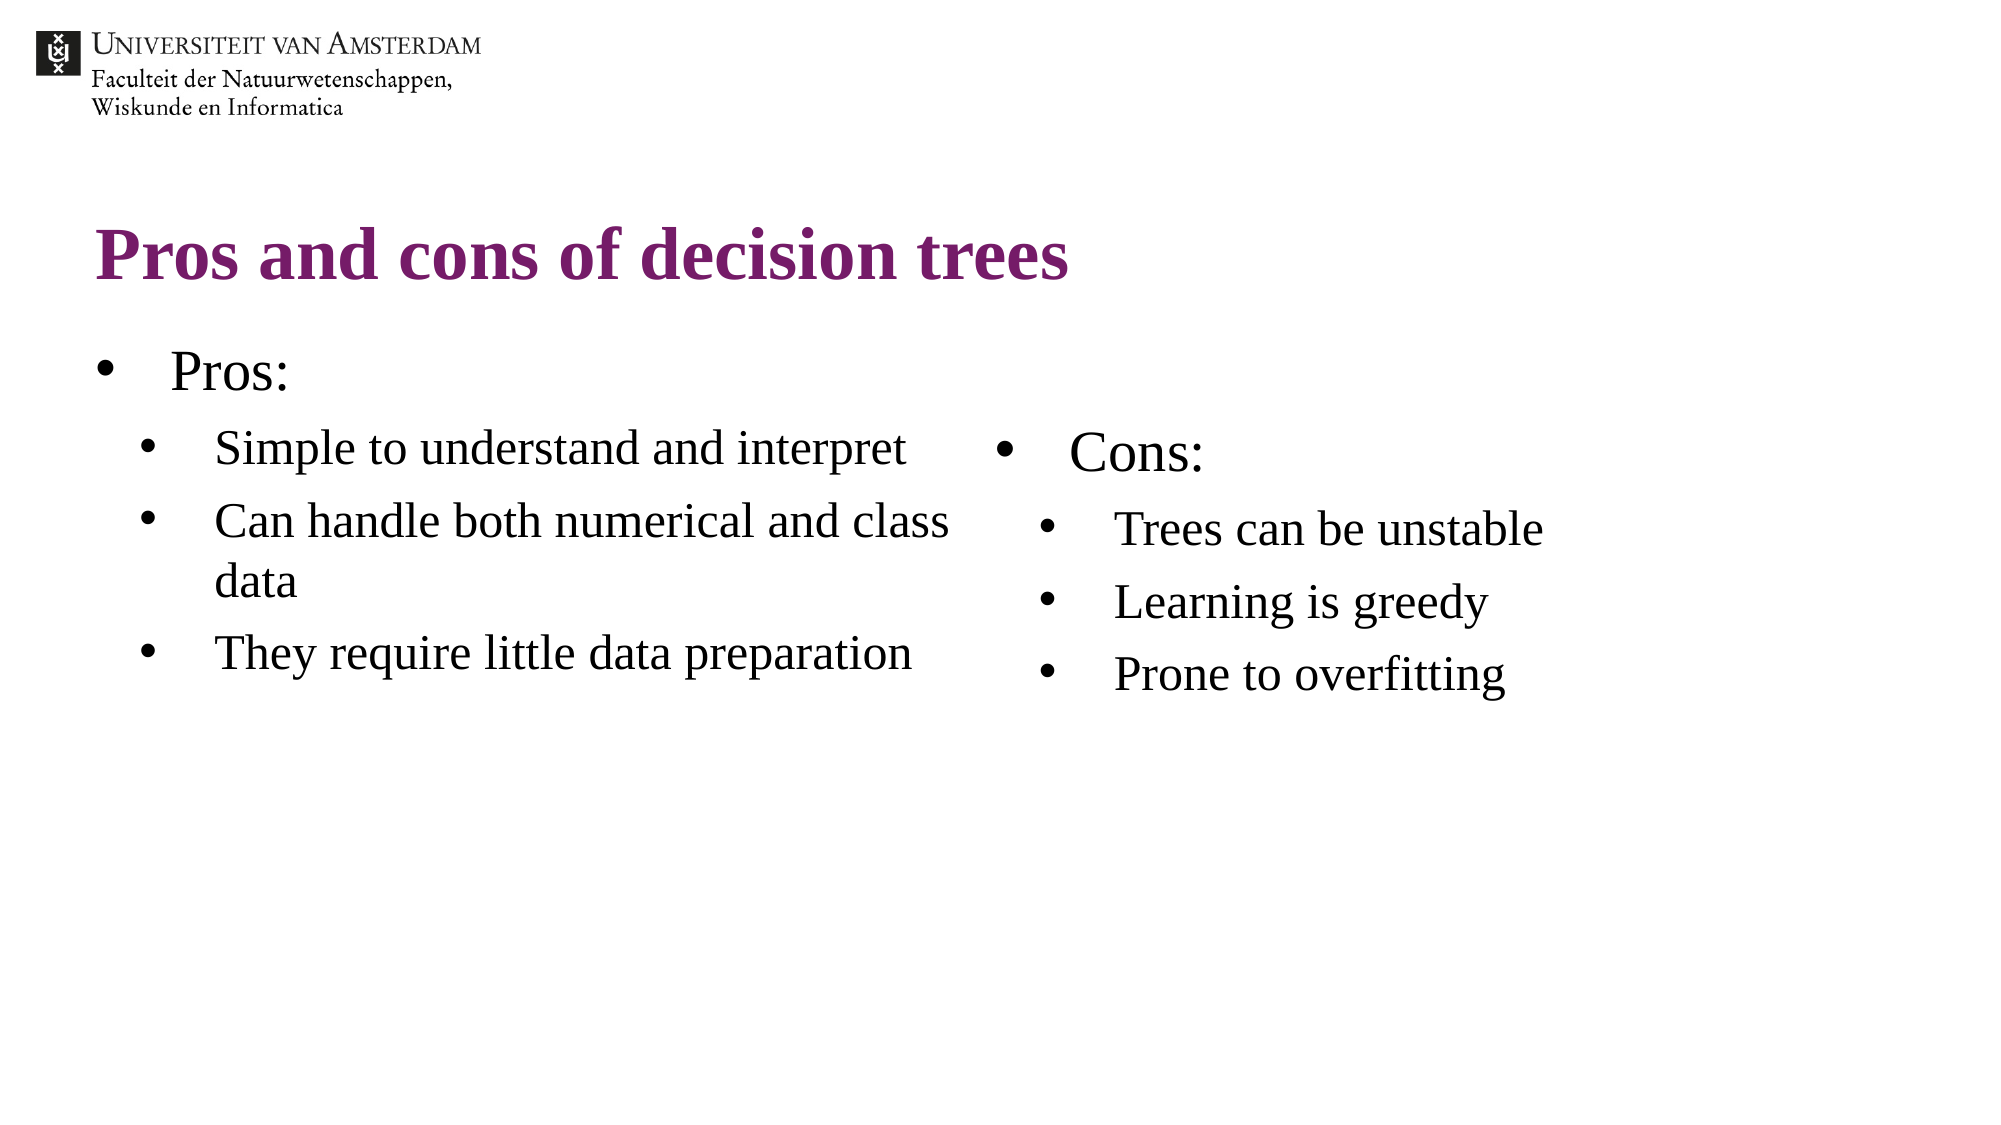

# Pros and cons of decision trees
Pros:
Simple to understand and interpret
Can handle both numerical and class data
They require little data preparation

Cons:
Trees can be unstable
Learning is greedy
Prone to overfitting